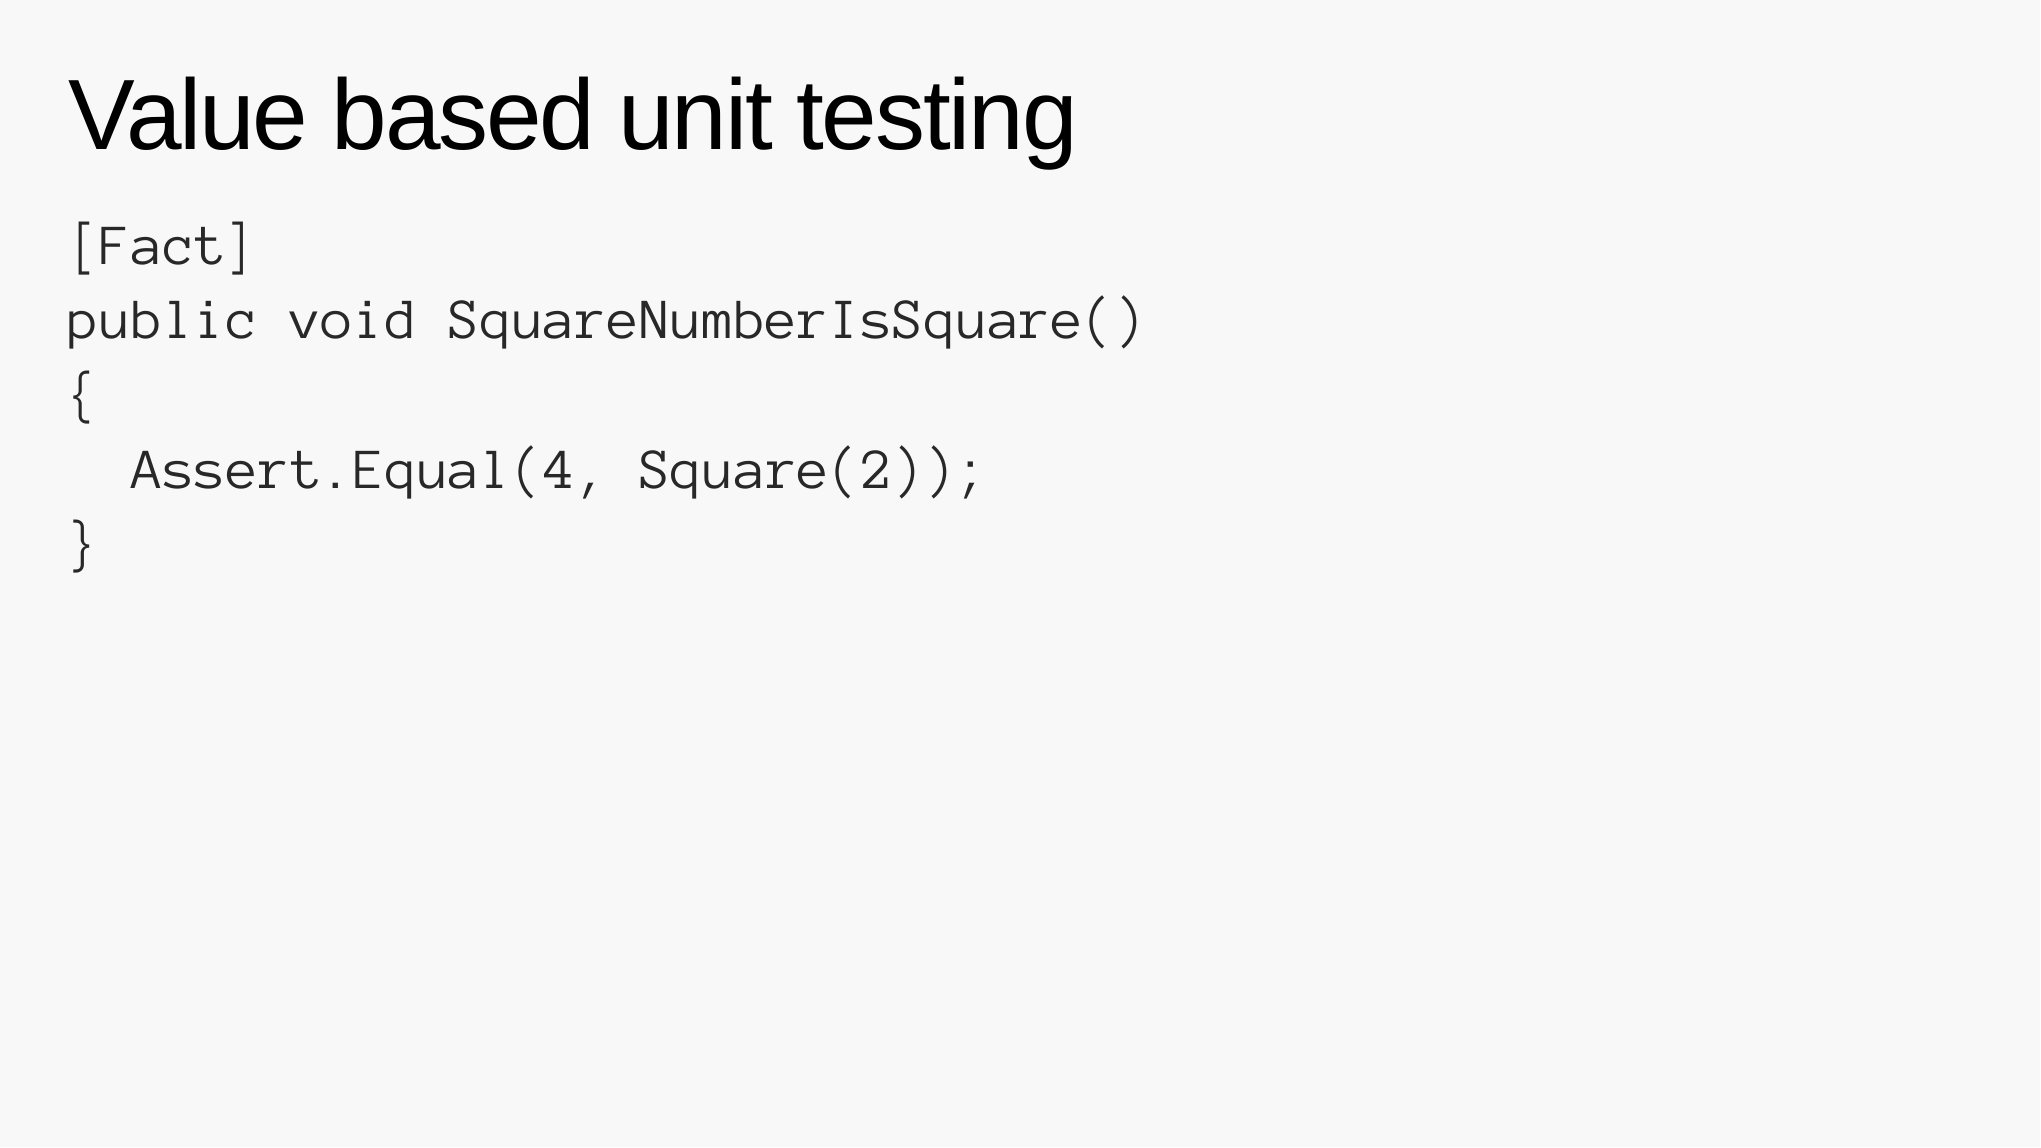

# Value based unit testing
[Fact]
public void SquareNumberIsSquare()
{
  Assert.Equal(4, Square(2));
}